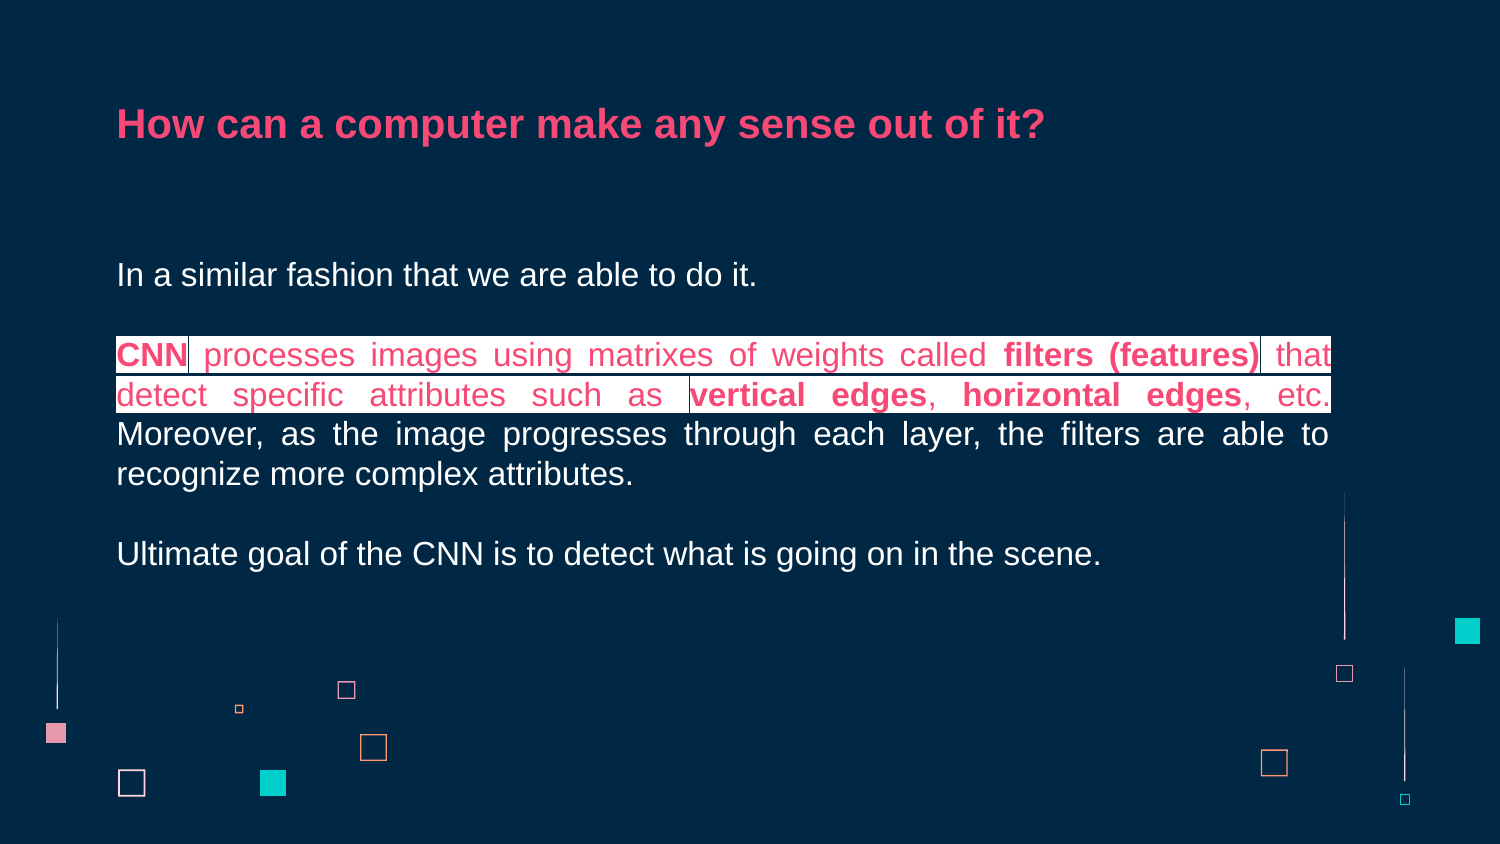

# How can a computer make any sense out of it?
In a similar fashion that we are able to do it.

CNN processes images using matrixes of weights called filters (features) that detect specific attributes such as vertical edges, horizontal edges, etc. Moreover, as the image progresses through each layer, the filters are able to recognize more complex attributes.

Ultimate goal of the CNN is to detect what is going on in the scene.